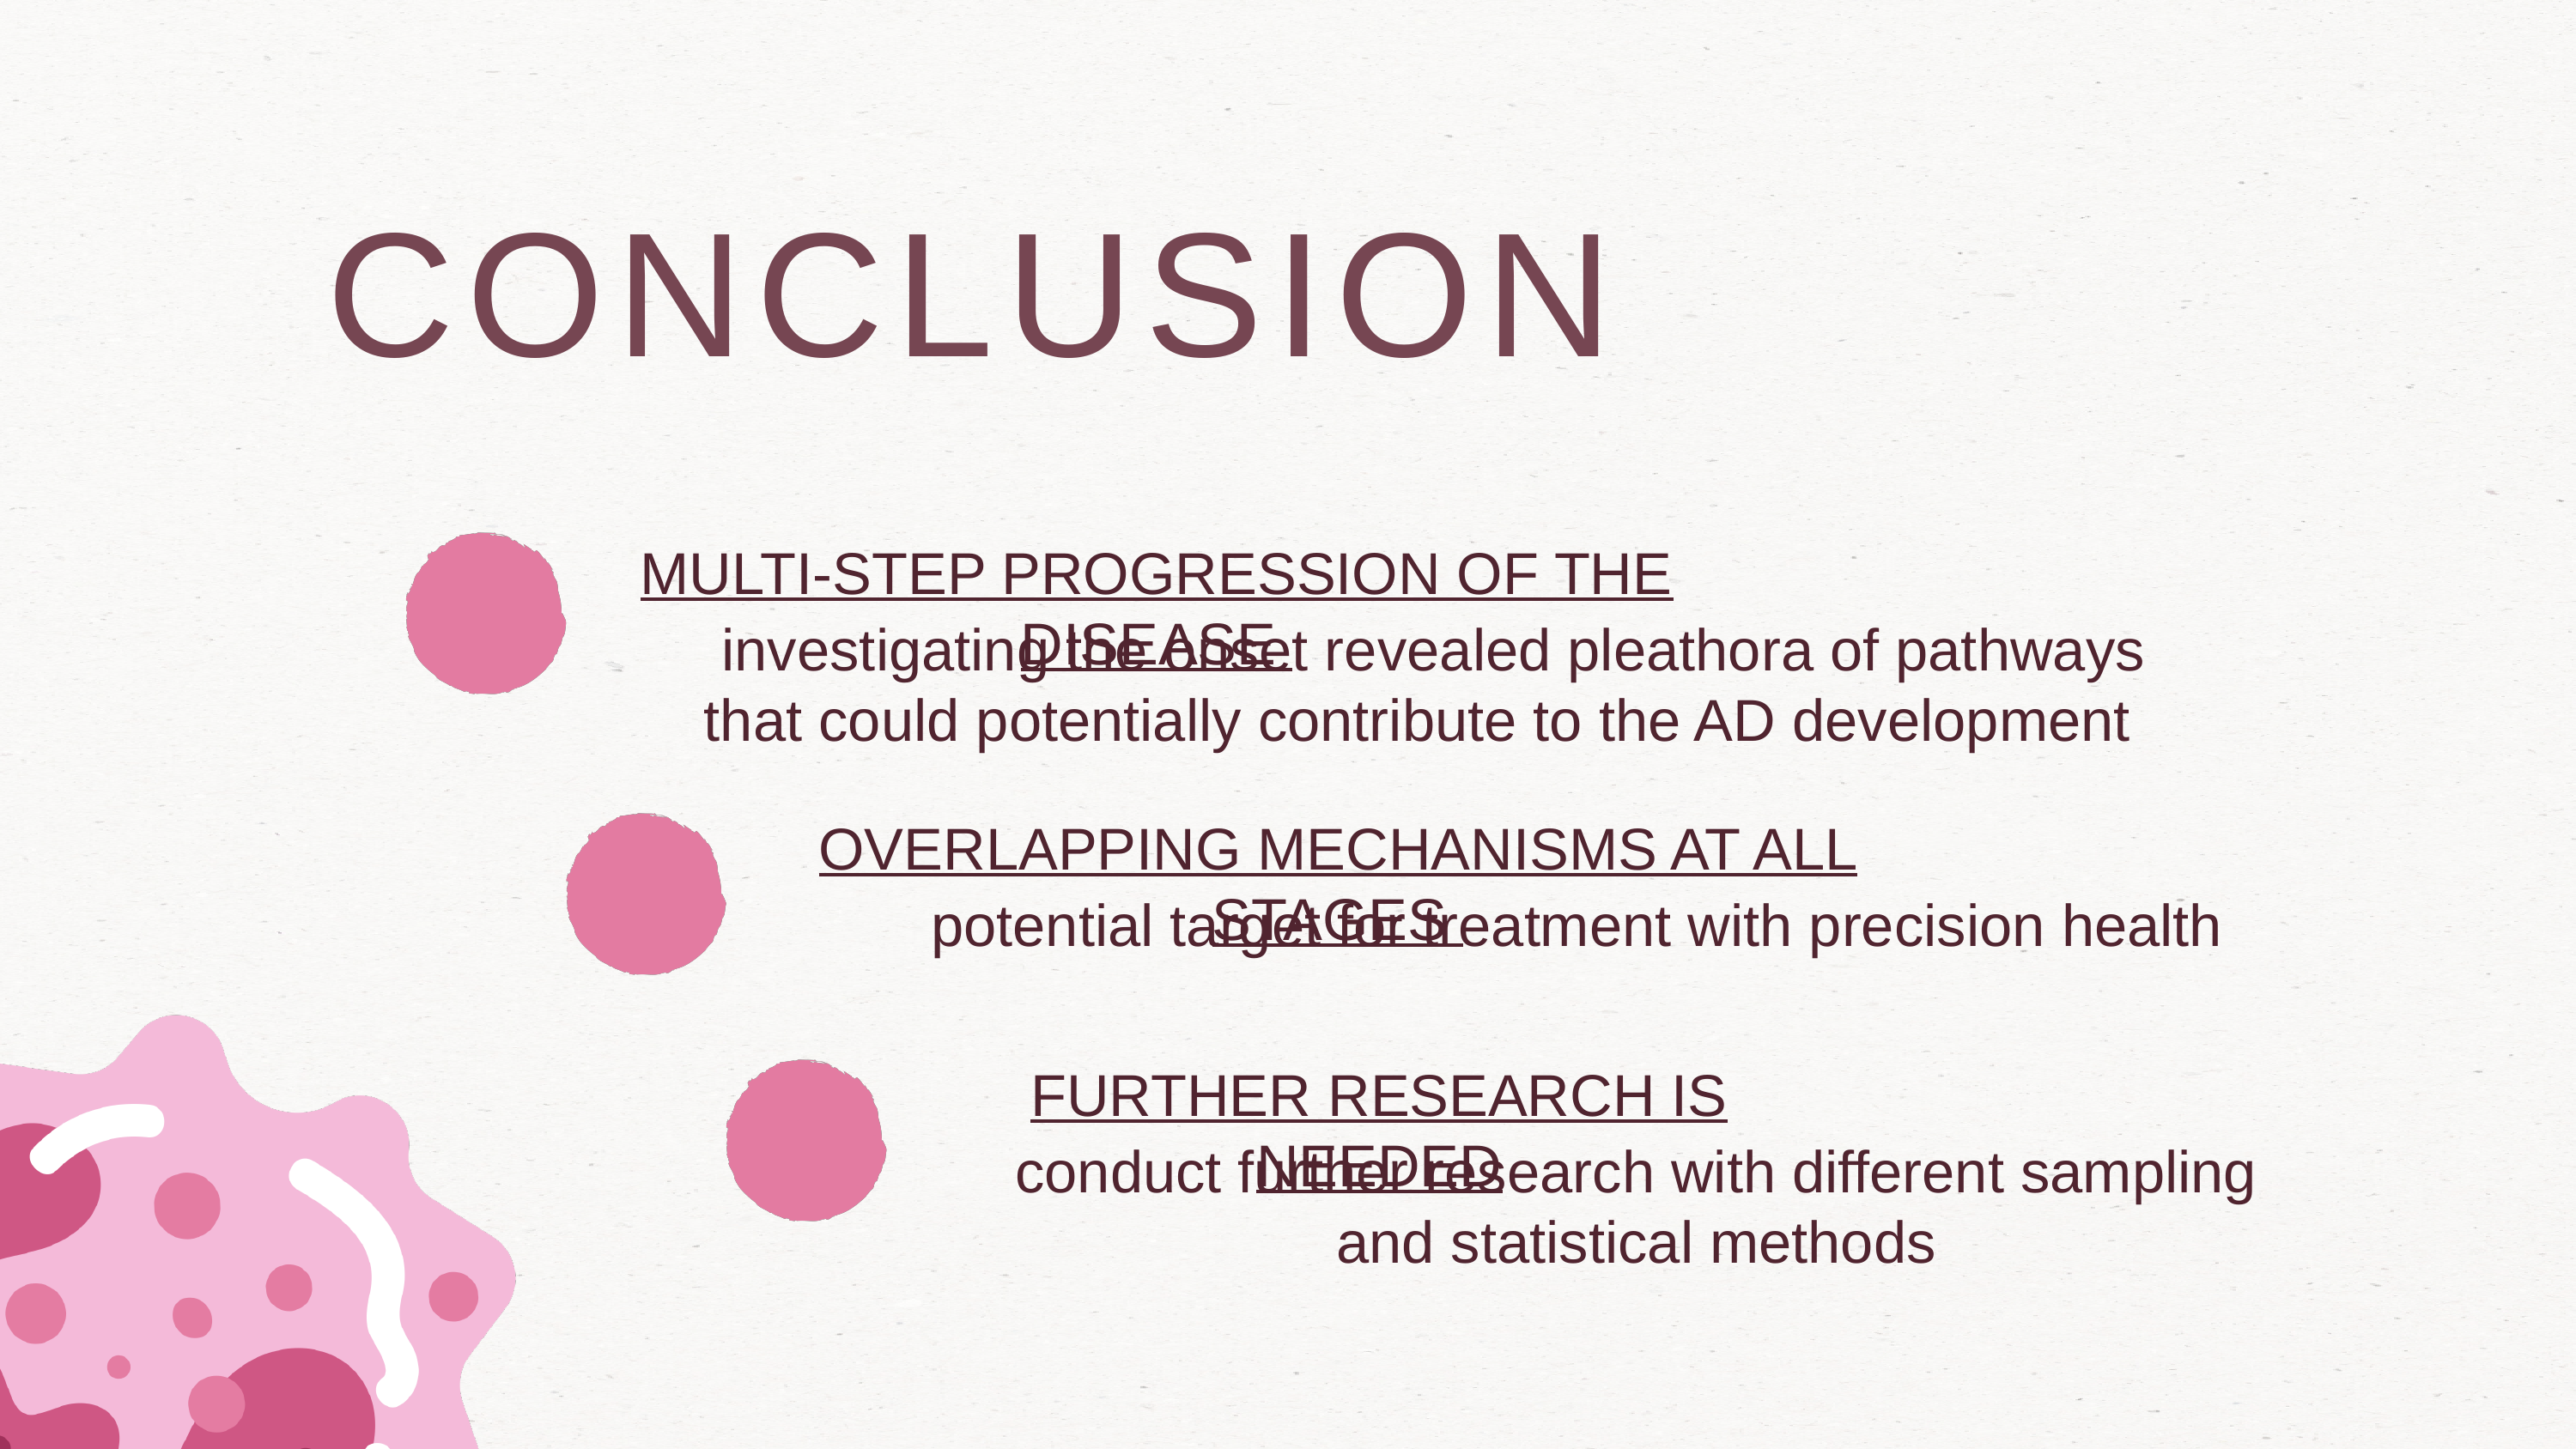

CONCLUSION

MULTI-STEP PROGRESSION OF THE DISEASE
investigating the onset revealed pleathora of pathways that could potentially contribute to the AD development
OVERLAPPING MECHANISMS AT ALL STAGES

potential target for treatment with precision health

FURTHER RESEARCH IS NEEDED

conduct further research with different sampling
and statistical methods